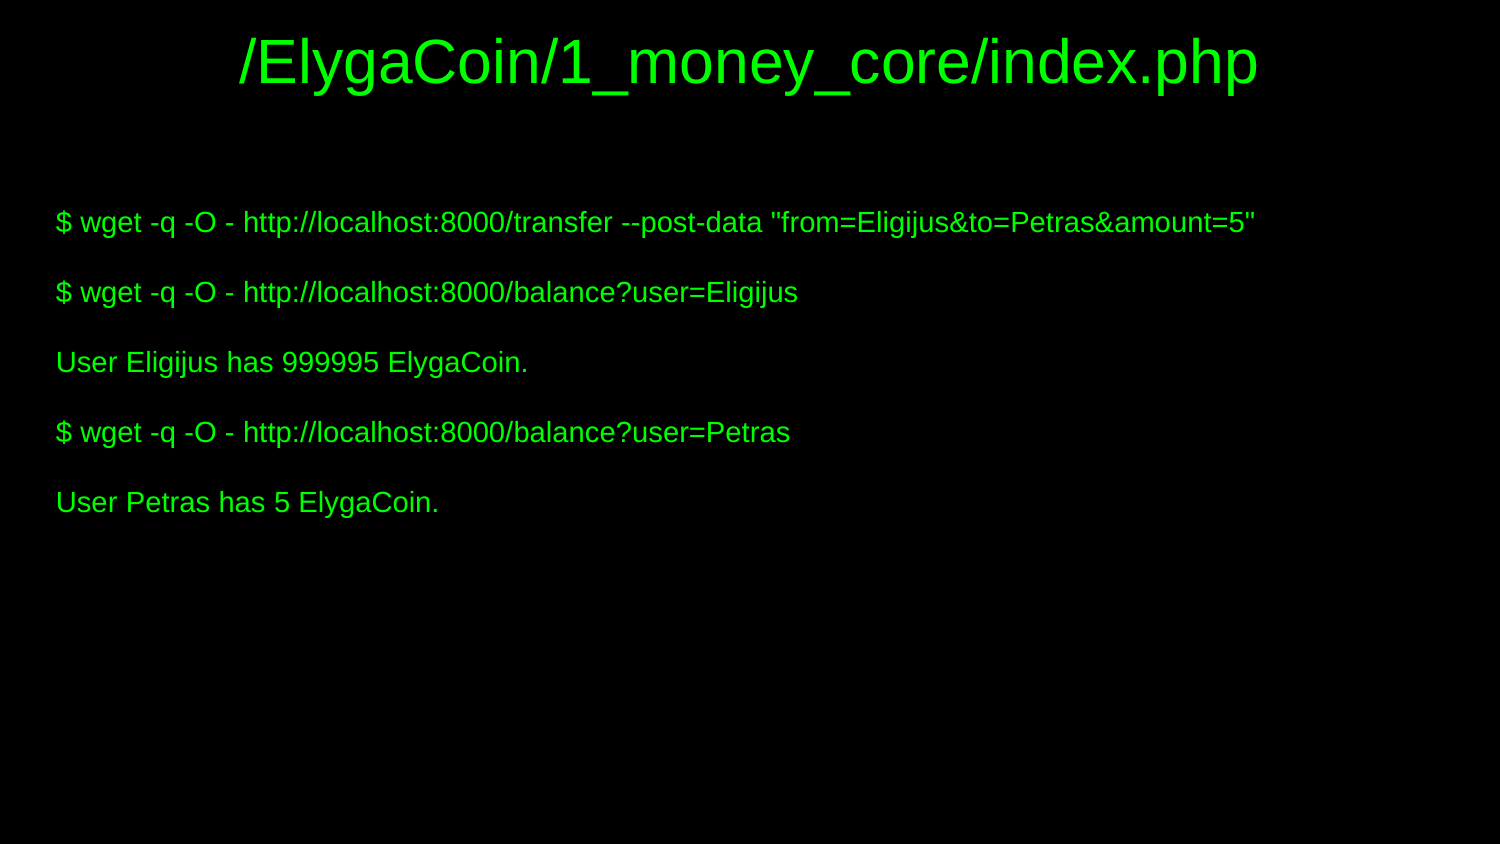

/ElygaCoin/1_money_core/index.php

$ wget -q -O - http://localhost:8000/transfer --post-data "from=Eligijus&to=Petras&amount=5"

$ wget -q -O - http://localhost:8000/balance?user=Eligijus

User Eligijus has 999995 ElygaCoin.

$ wget -q -O - http://localhost:8000/balance?user=Petras

User Petras has 5 ElygaCoin.